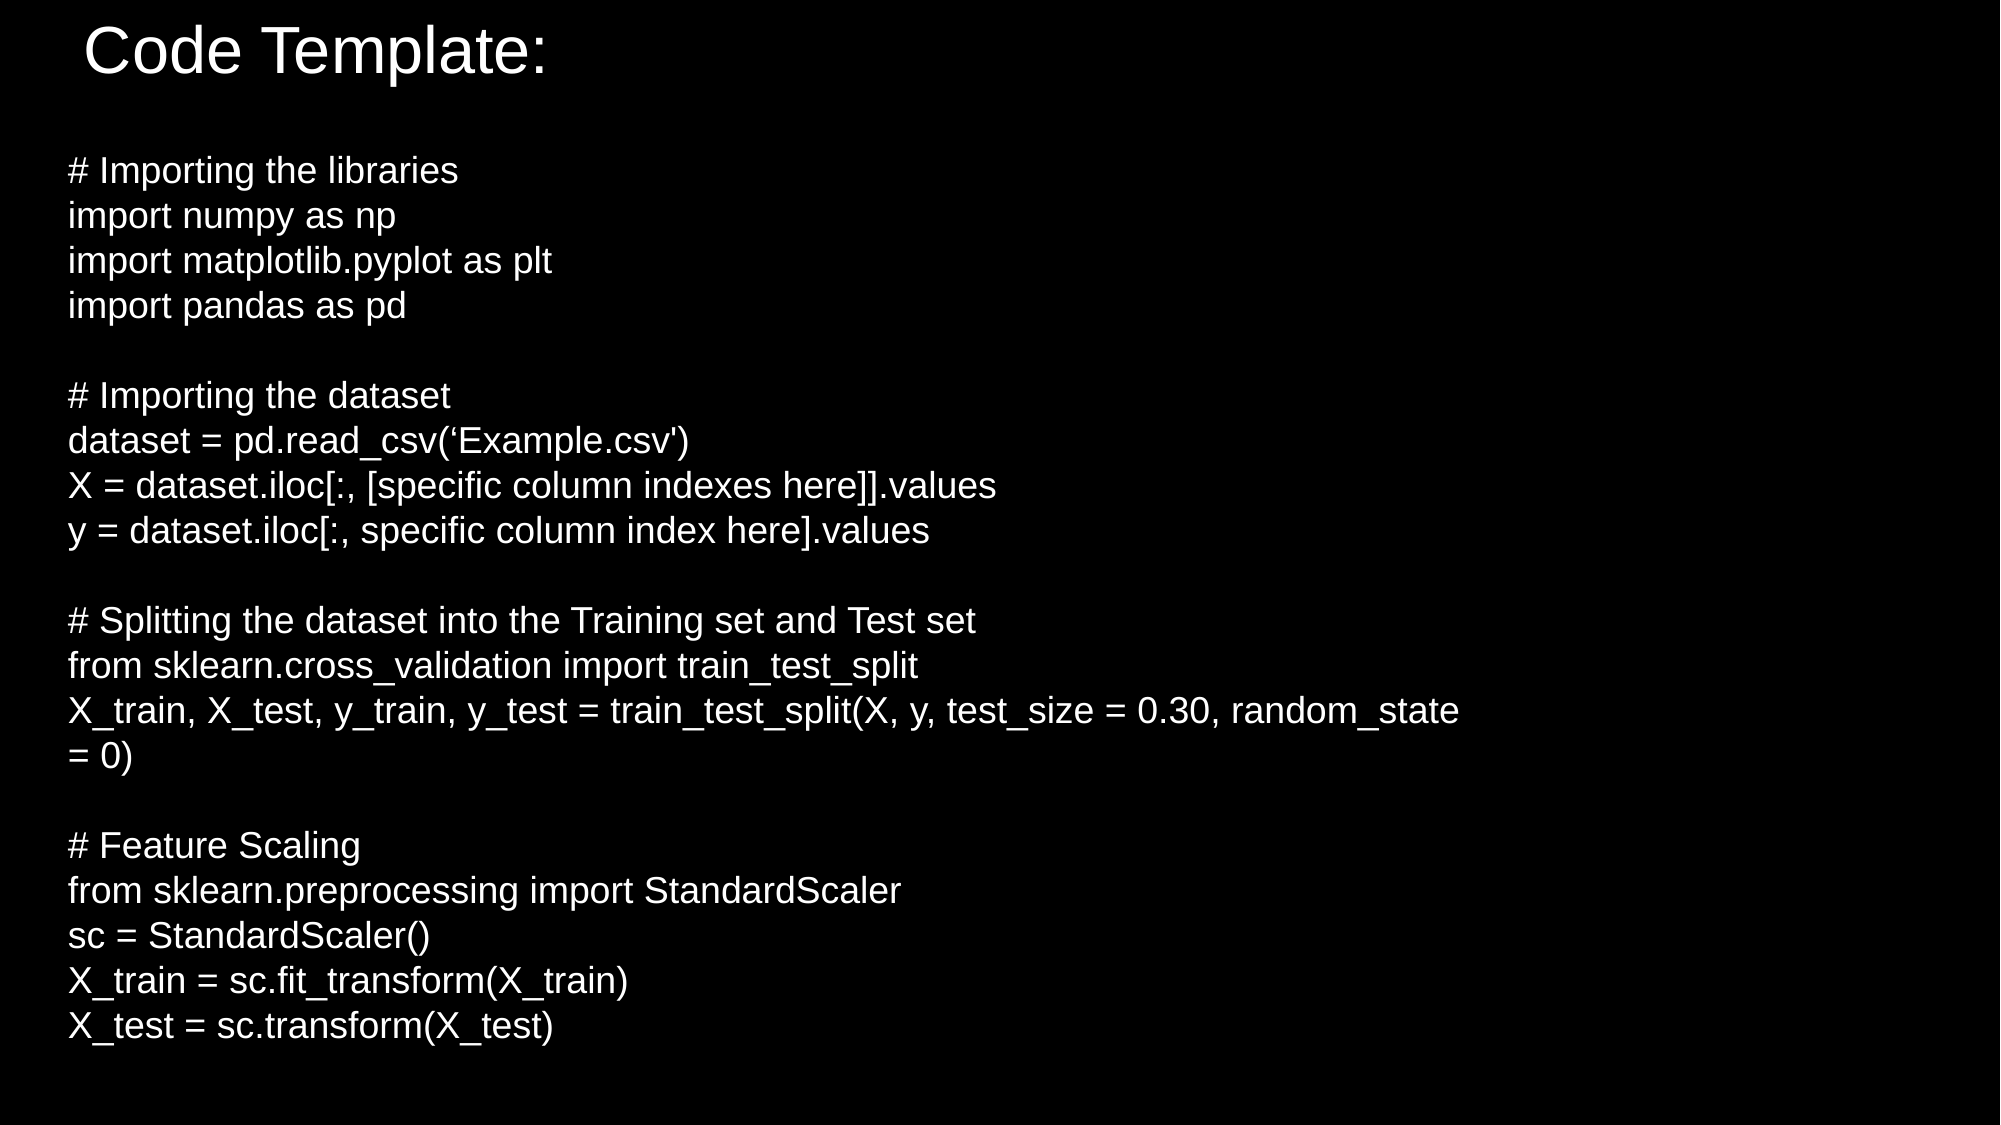

Code Template:
# Importing the libraries
import numpy as np
import matplotlib.pyplot as plt
import pandas as pd

# Importing the dataset
dataset = pd.read_csv(‘Example.csv')
X = dataset.iloc[:, [specific column indexes here]].values
y = dataset.iloc[:, specific column index here].values

# Splitting the dataset into the Training set and Test set
from sklearn.cross_validation import train_test_split
X_train, X_test, y_train, y_test = train_test_split(X, y, test_size = 0.30, random_state = 0)

# Feature Scaling
from sklearn.preprocessing import StandardScaler
sc = StandardScaler()
X_train = sc.fit_transform(X_train)
X_test = sc.transform(X_test)